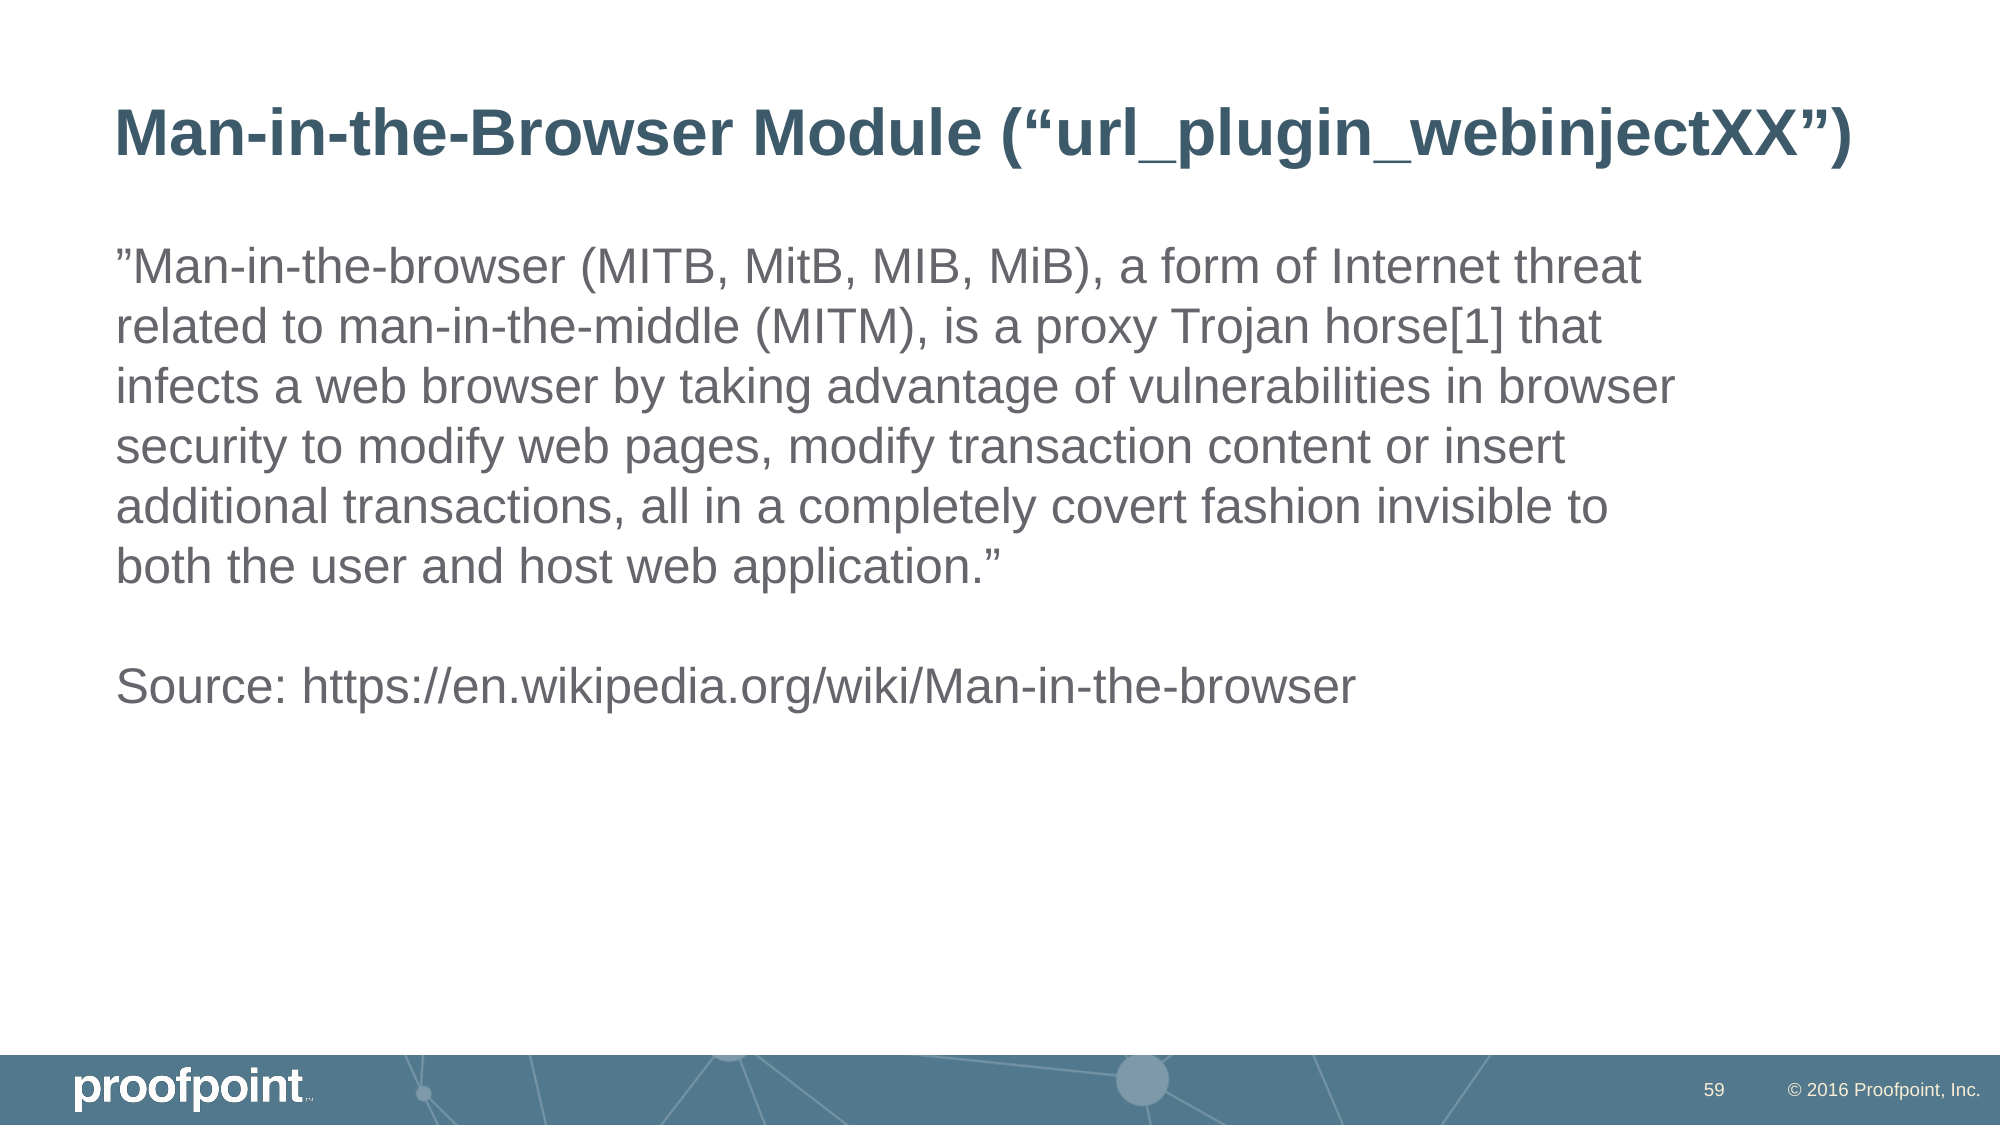

# Man-in-the-Browser Module (“url_plugin_webinjectXX”)

”Man-in-the-browser (MITB, MitB, MIB, MiB), a form of Internet threat related to man-in-the-middle (MITM), is a proxy Trojan horse[1] that infects a web browser by taking advantage of vulnerabilities in browser security to modify web pages, modify transaction content or insert additional transactions, all in a completely covert fashion invisible to both the user and host web application.”
Source: https://en.wikipedia.org/wiki/Man-in-the-browser